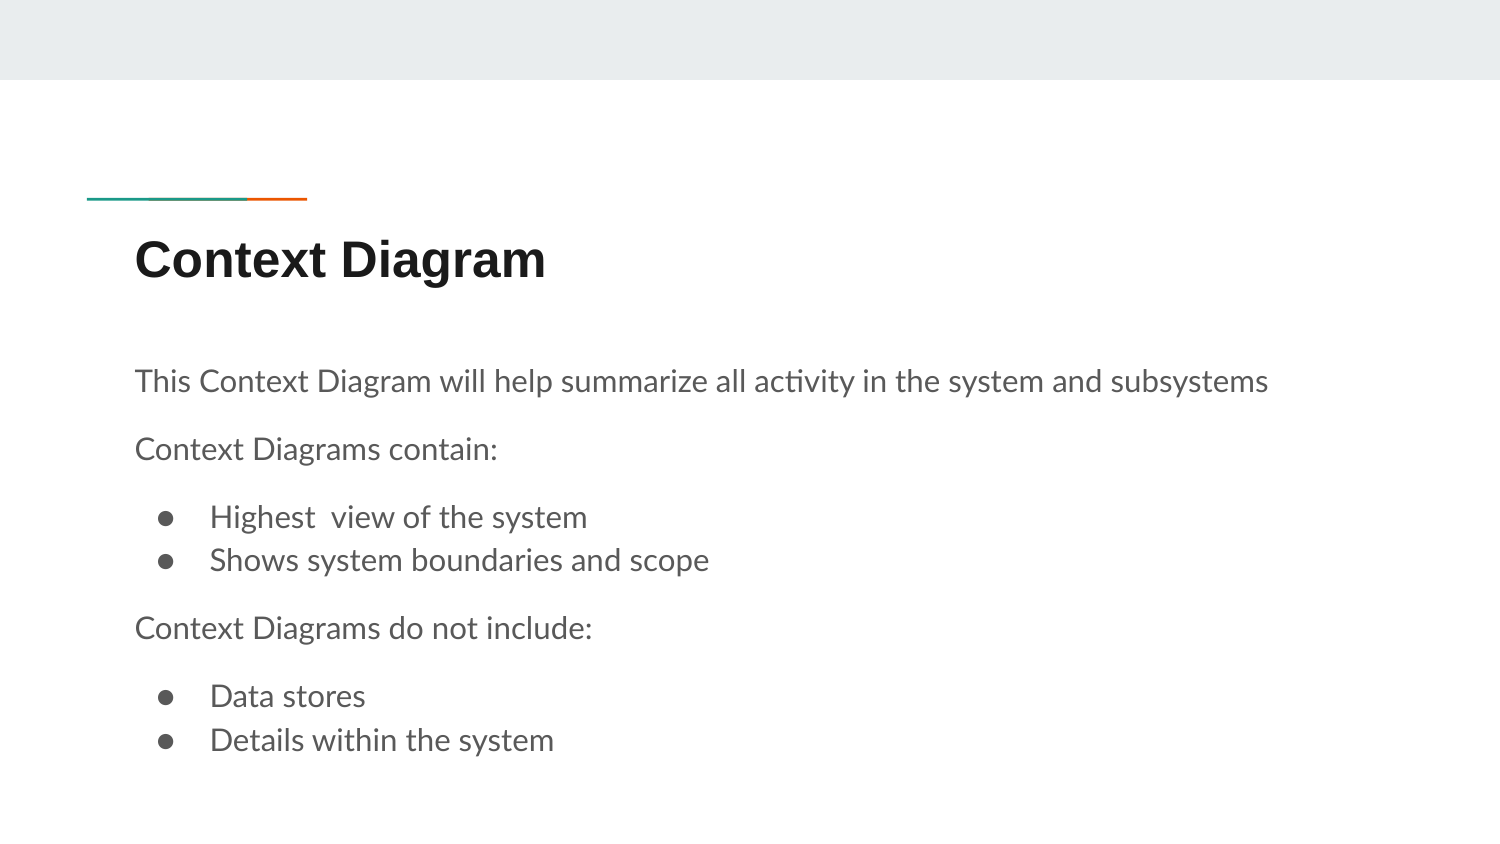

# Context Diagram
This Context Diagram will help summarize all activity in the system and subsystems
Context Diagrams contain:
Highest  view of the system
Shows system boundaries and scope
Context Diagrams do not include:
Data stores
Details within the system